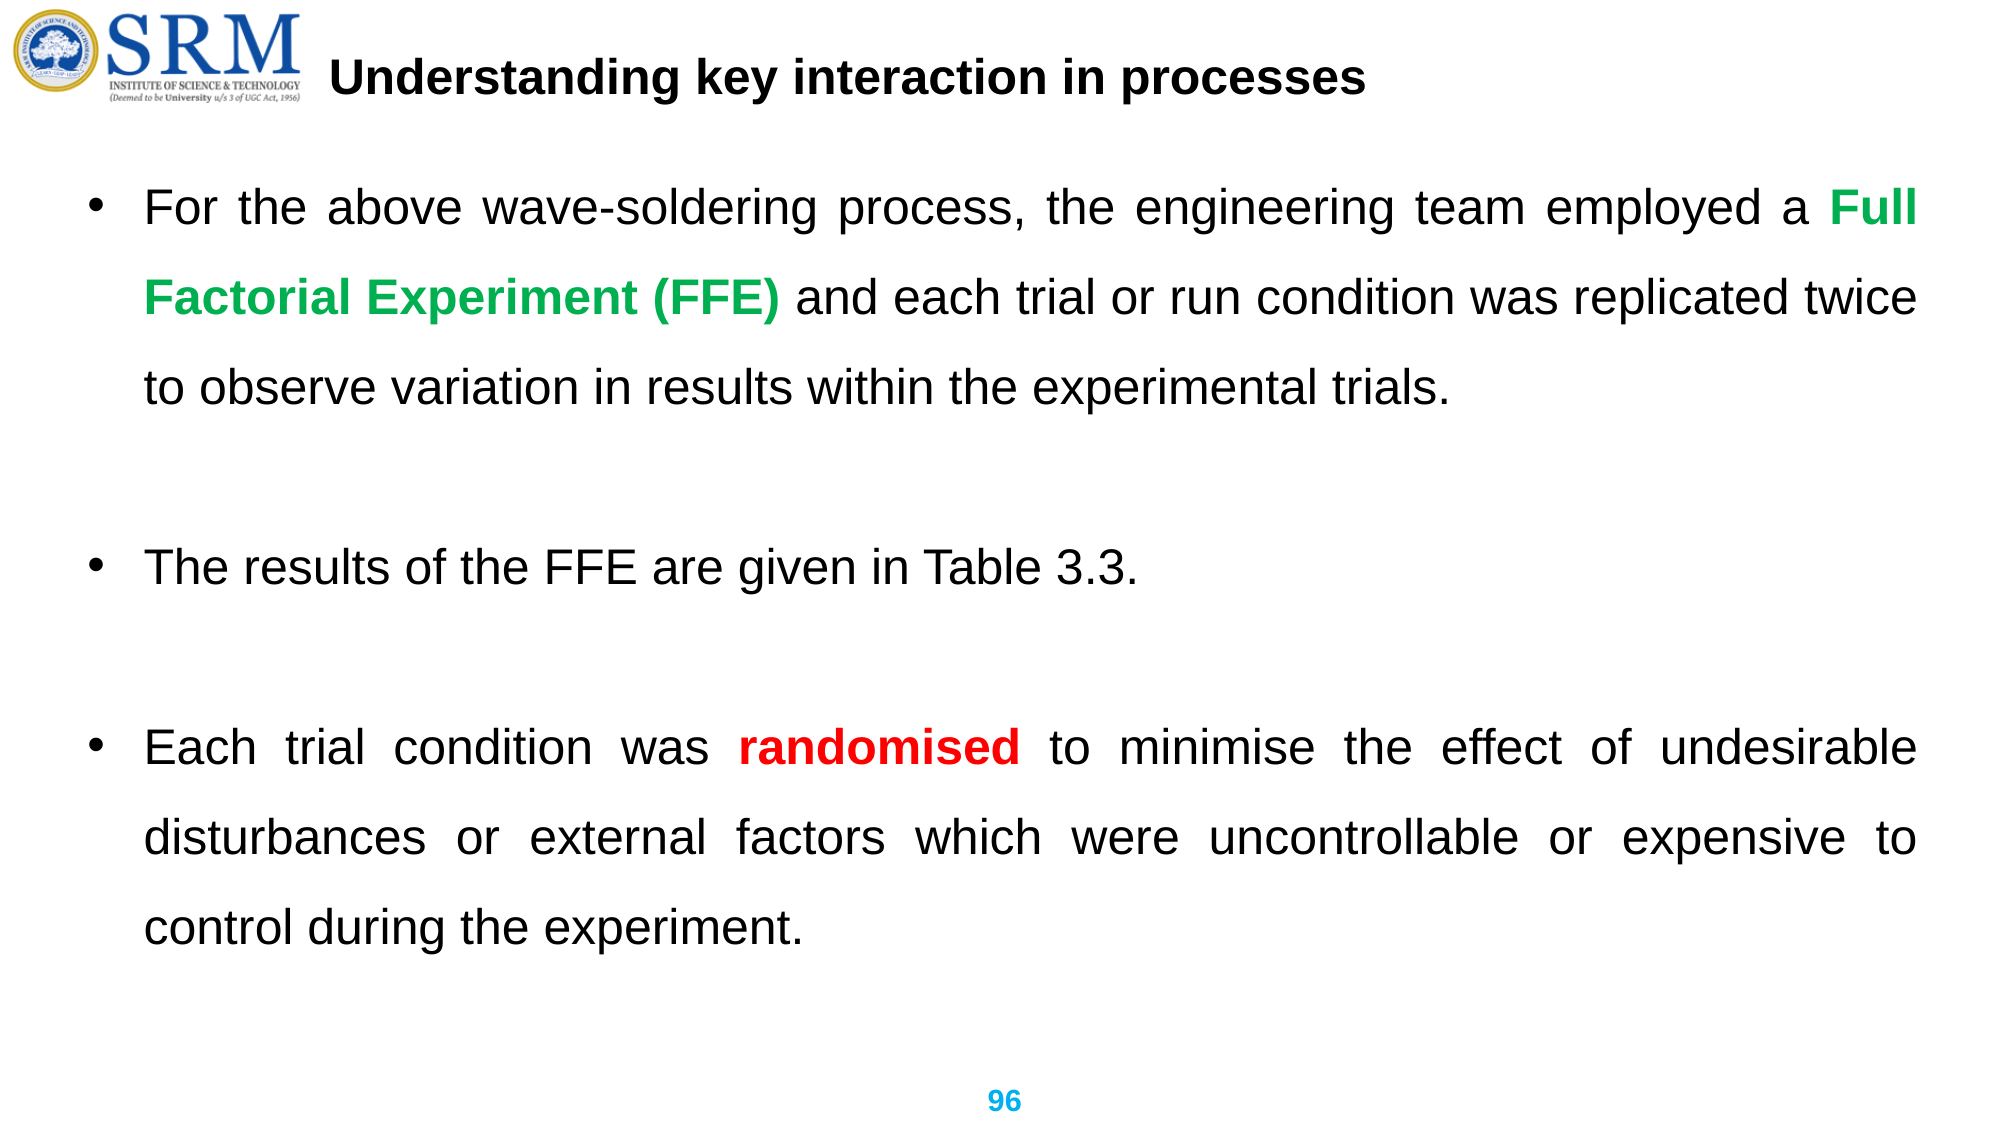

# Understanding key interaction in processes
For the above wave-soldering process, the engineering team employed a Full Factorial Experiment (FFE) and each trial or run condition was replicated twice to observe variation in results within the experimental trials.

The results of the FFE are given in Table 3.3.

Each trial condition was randomised to minimise the effect of undesirable disturbances or external factors which were uncontrollable or expensive to control during the experiment.
96